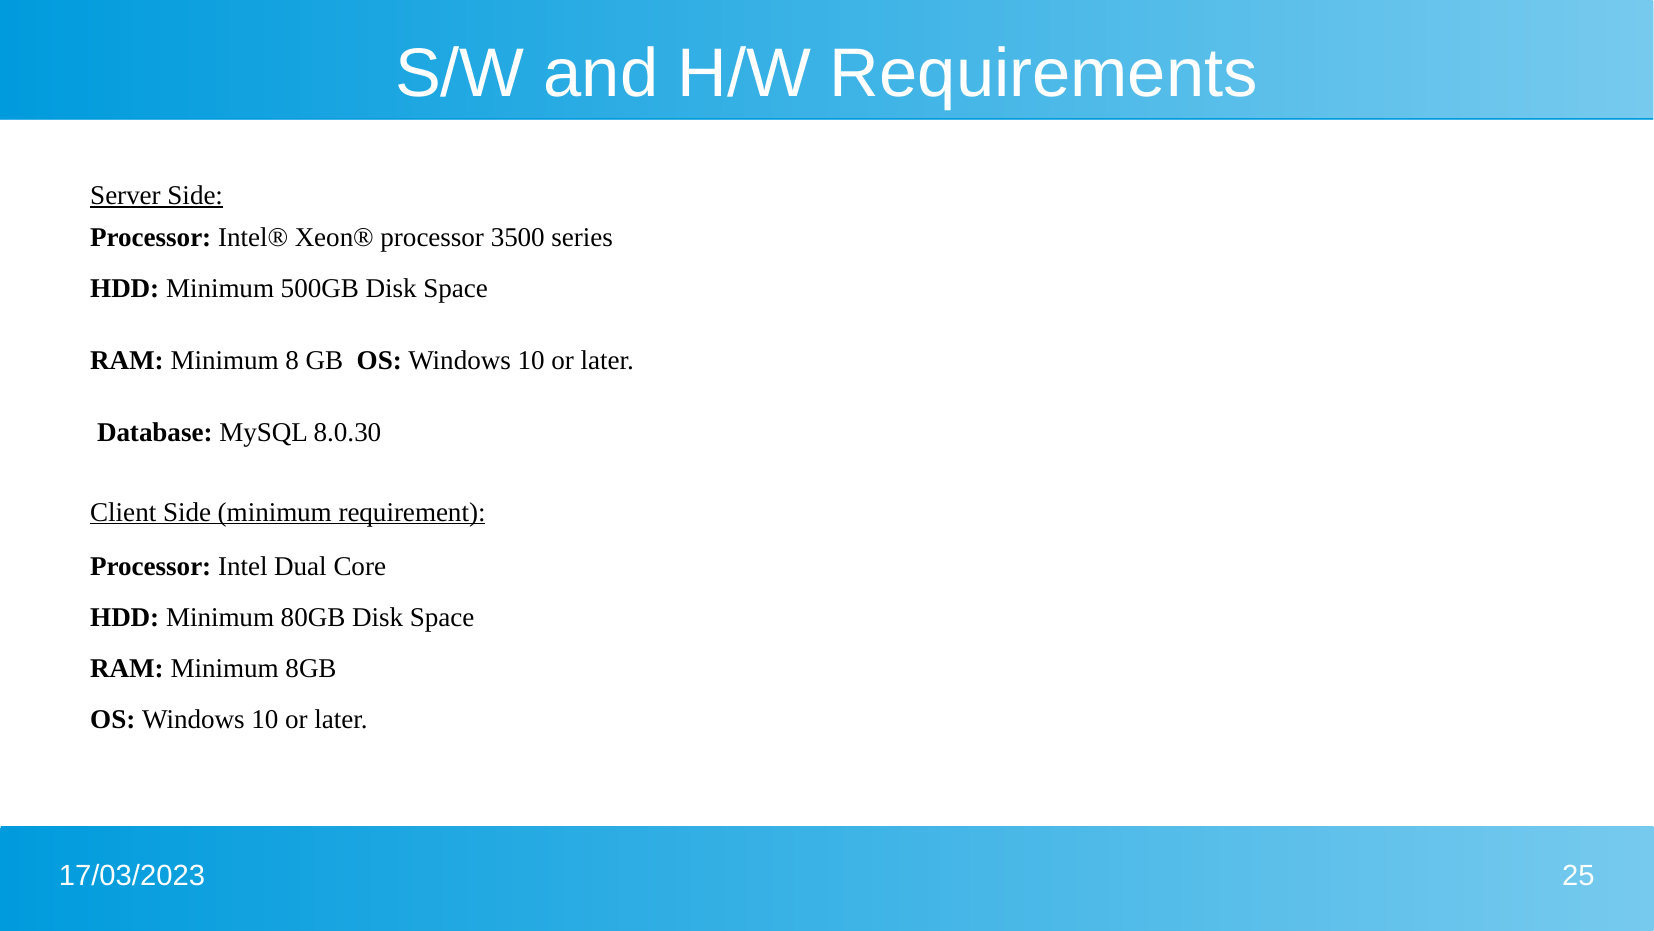

# S/W and H/W Requirements
Server Side:
Processor: Intel® Xeon® processor 3500 series
HDD: Minimum 500GB Disk Space
RAM: Minimum 8 GB  OS: Windows 10 or later.
 Database: MySQL 8.0.30

Client Side (minimum requirement):
Processor: Intel Dual Core
HDD: Minimum 80GB Disk Space
RAM: Minimum 8GB
OS: Windows 10 or later.
17/03/2023
25